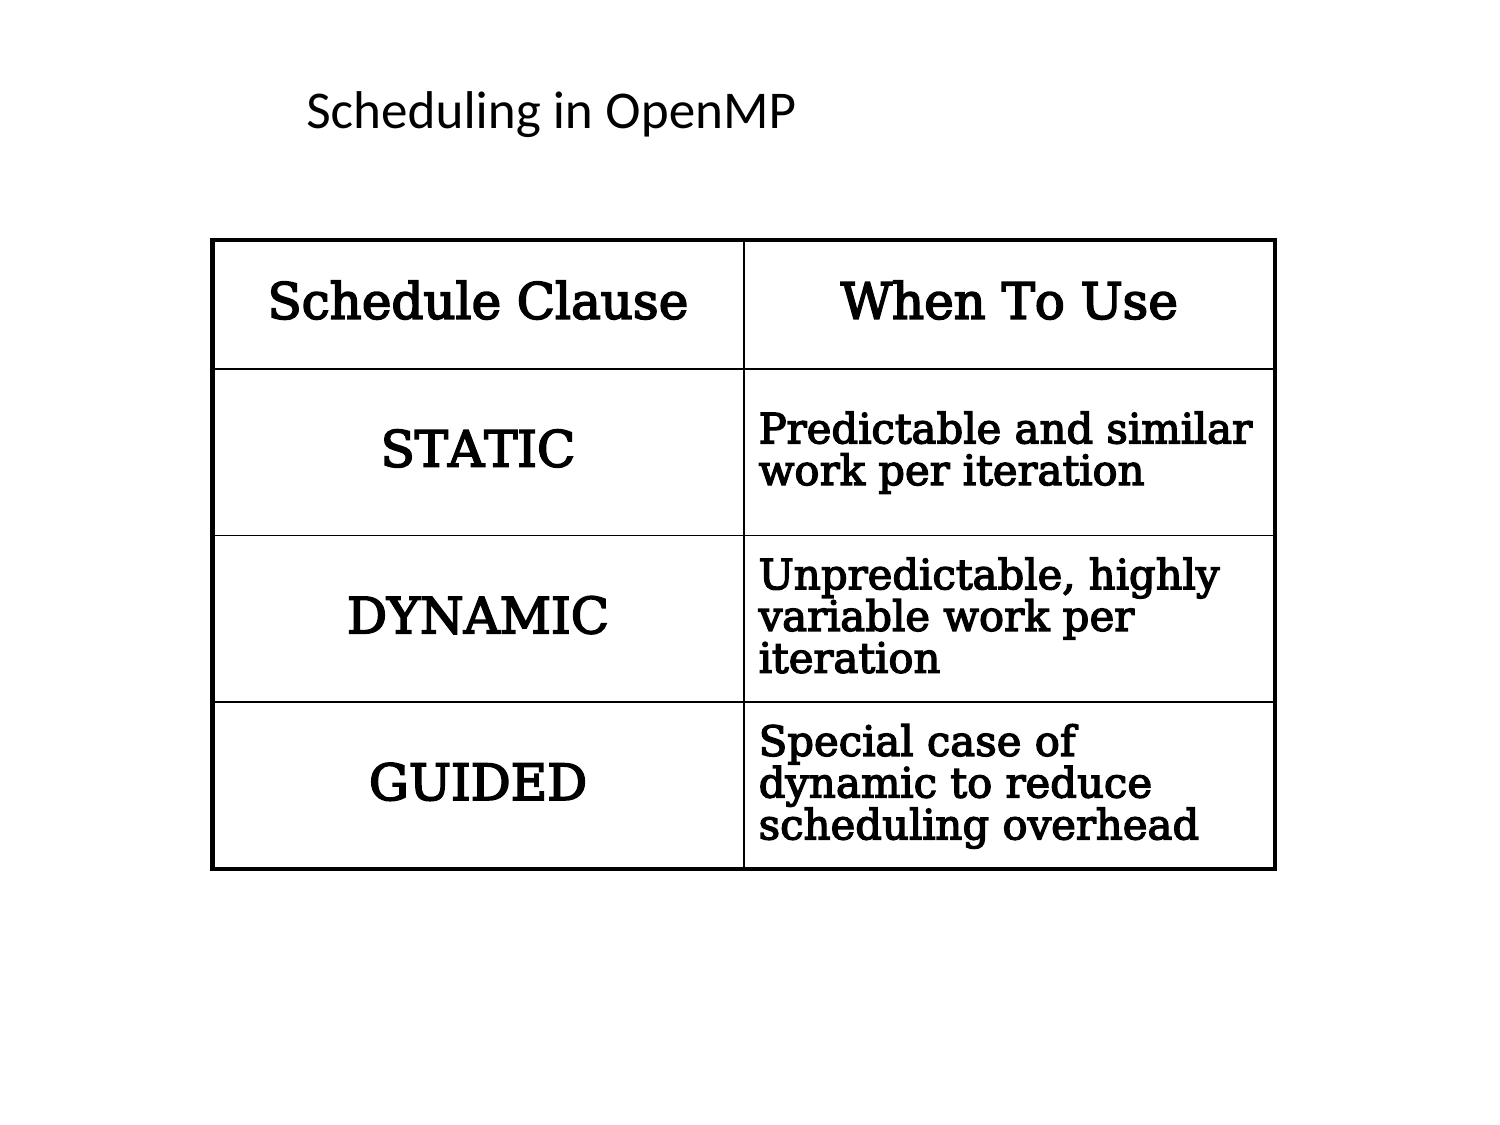

# Scheduling in OpenMP
| Schedule Clause | When To Use |
| --- | --- |
| STATIC | Predictable and similar work per iteration |
| DYNAMIC | Unpredictable, highly variable work per iteration |
| GUIDED | Special case of dynamic to reduce scheduling overhead |